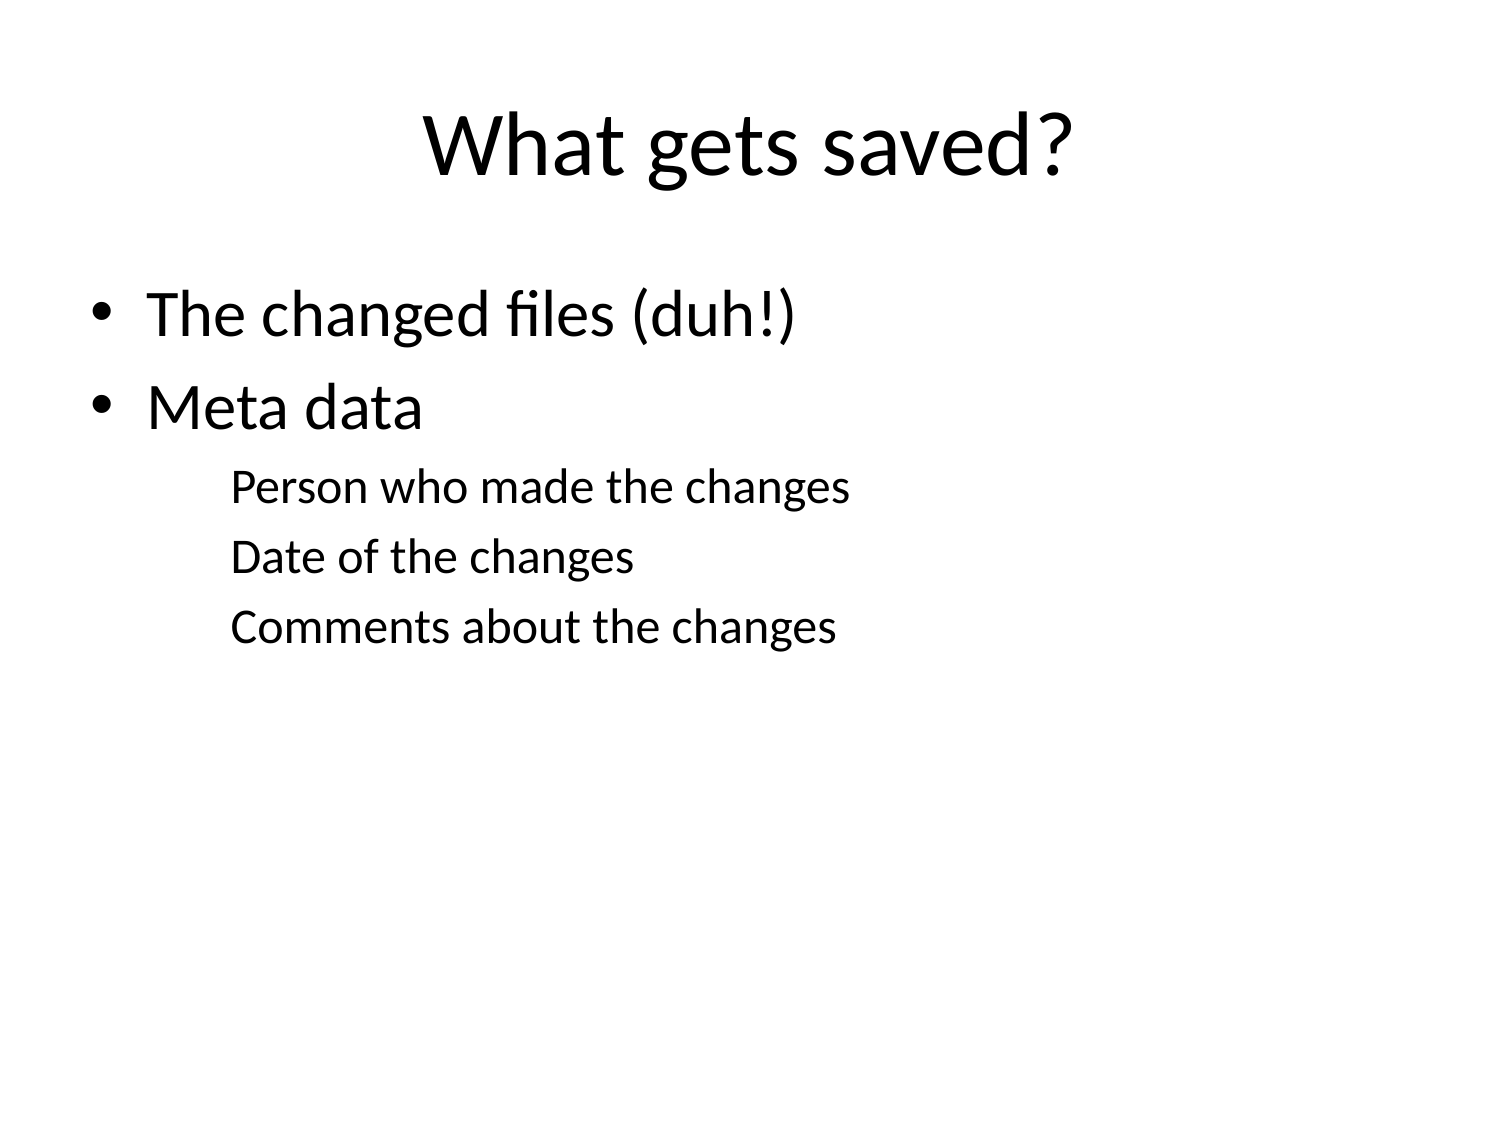

# What gets saved?
The changed files (duh!)
Meta data
Person who made the changes
Date of the changes
Comments about the changes